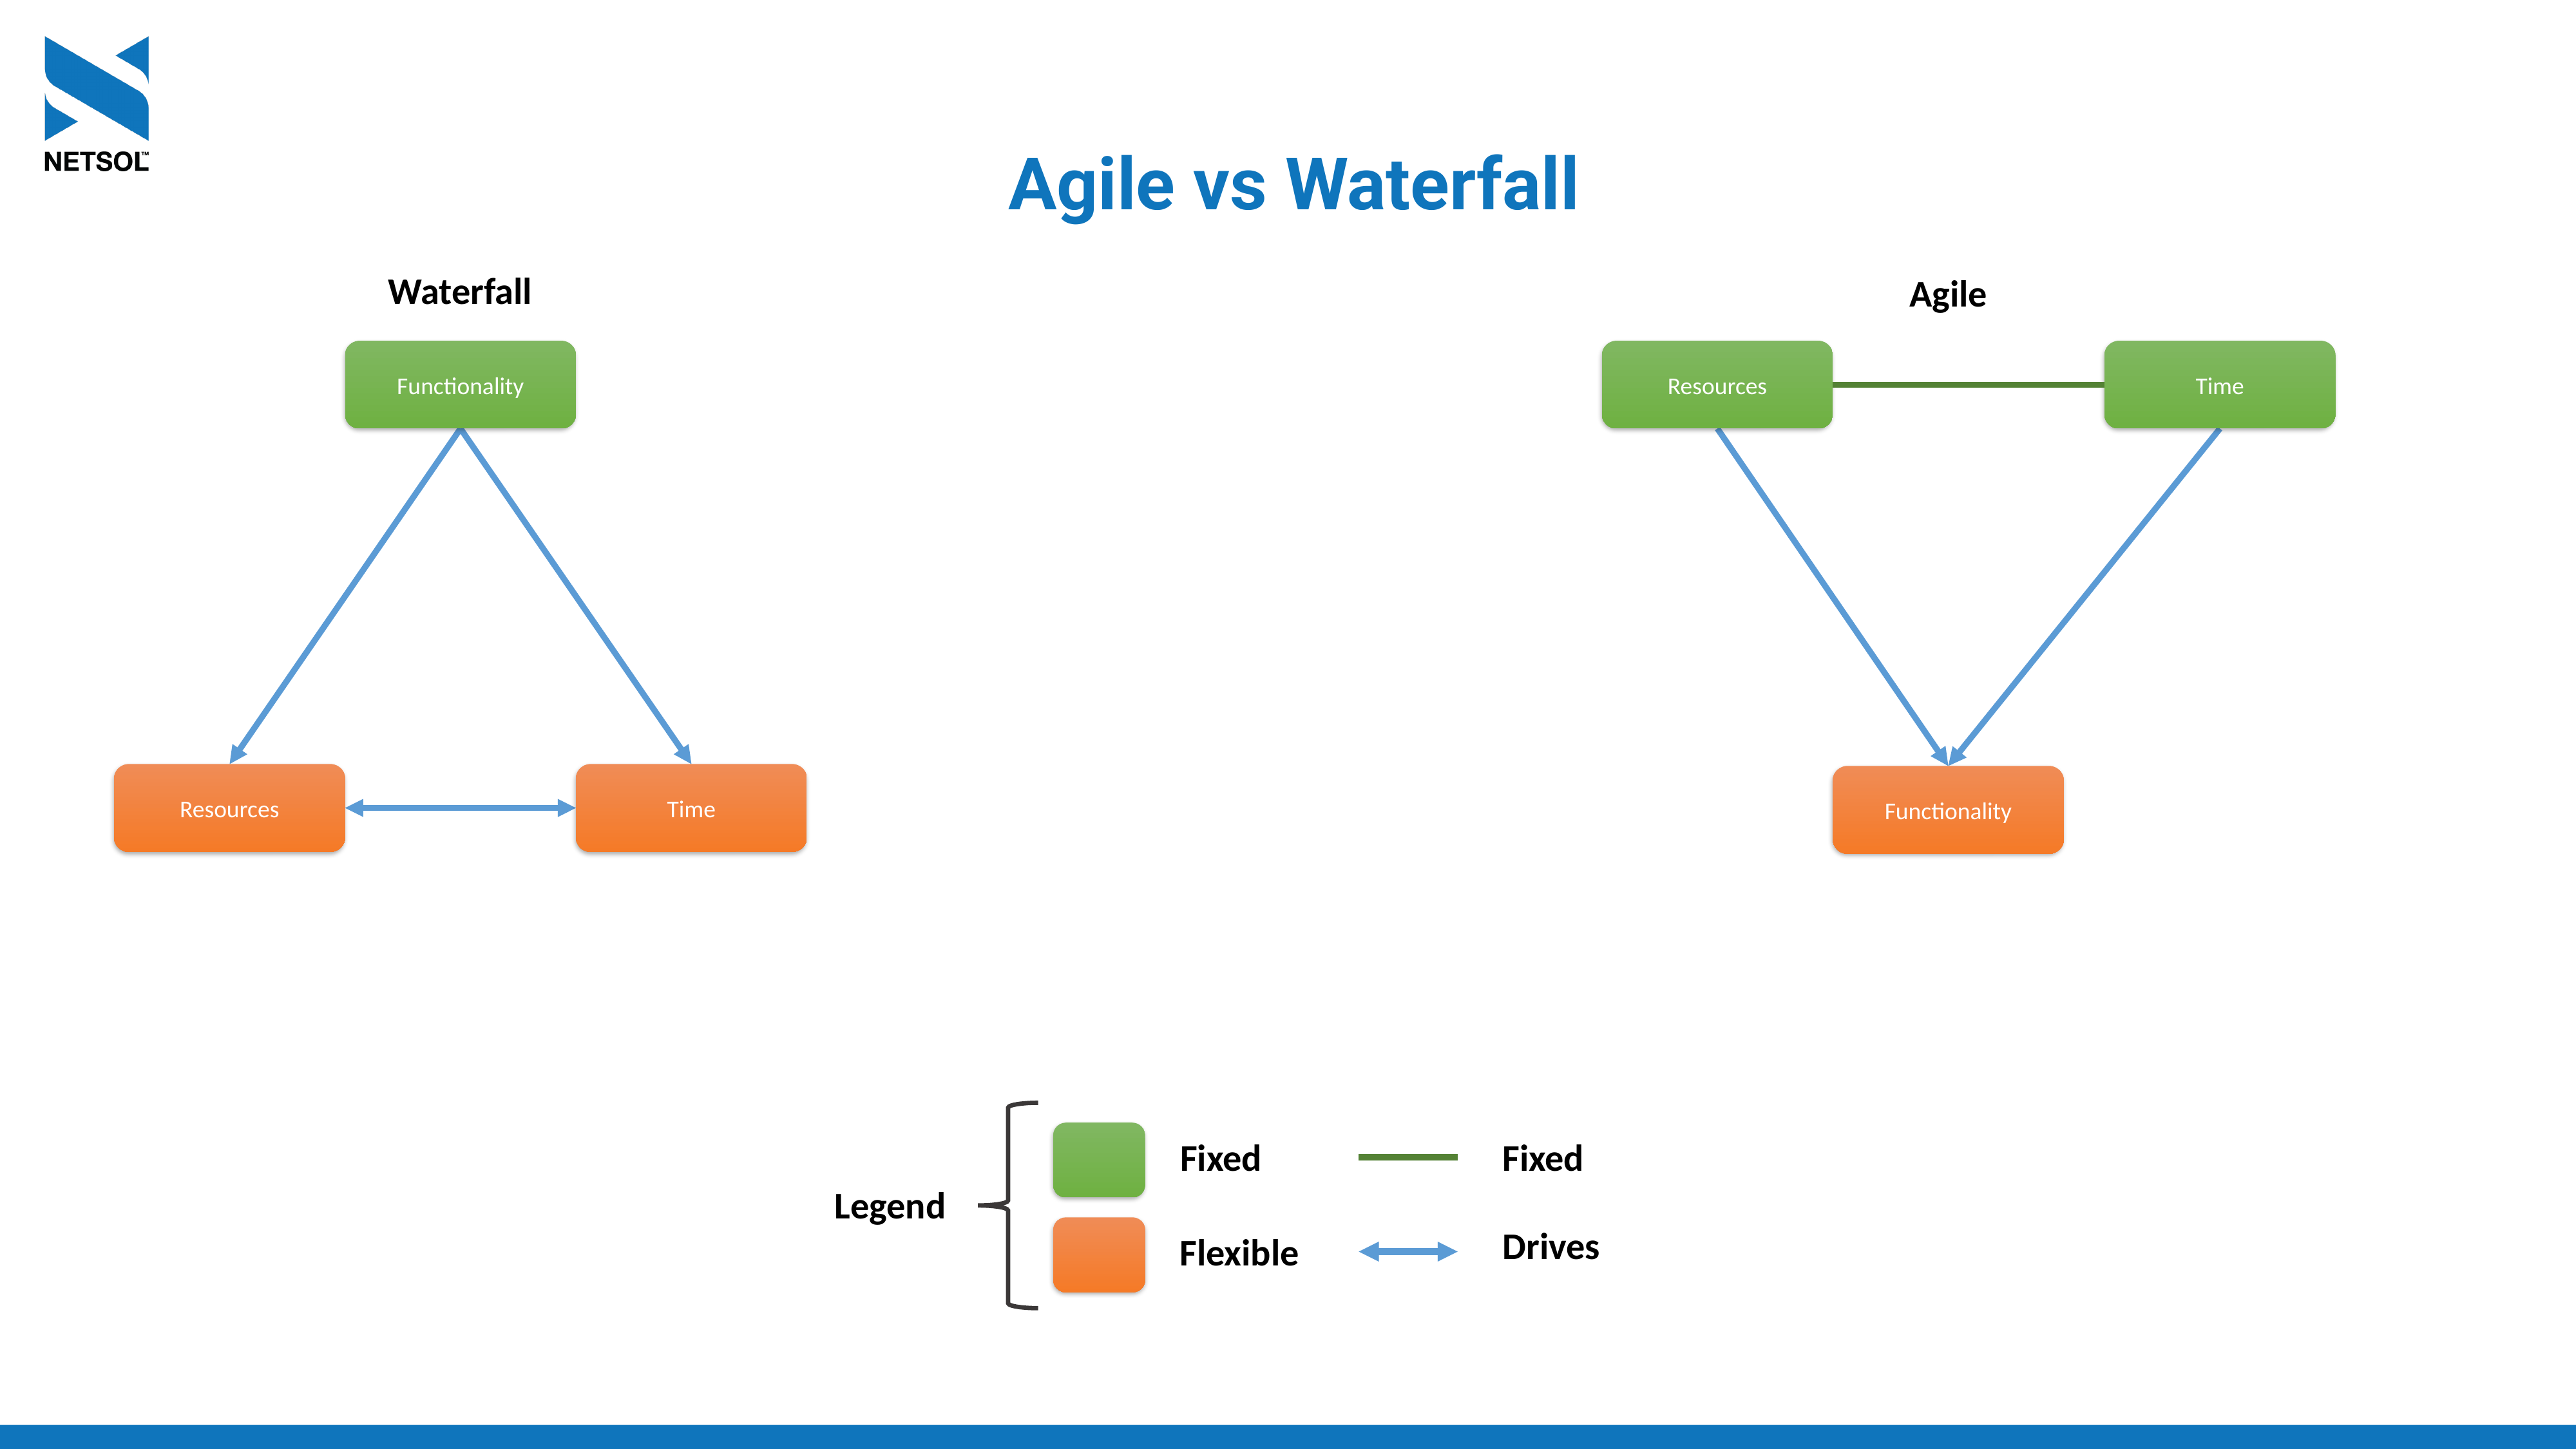

Agile vs Waterfall
Waterfall
Agile
Functionality
Resources
Time
Resources
Time
Functionality

Fixed
Fixed
Legend
Drives

Flexible